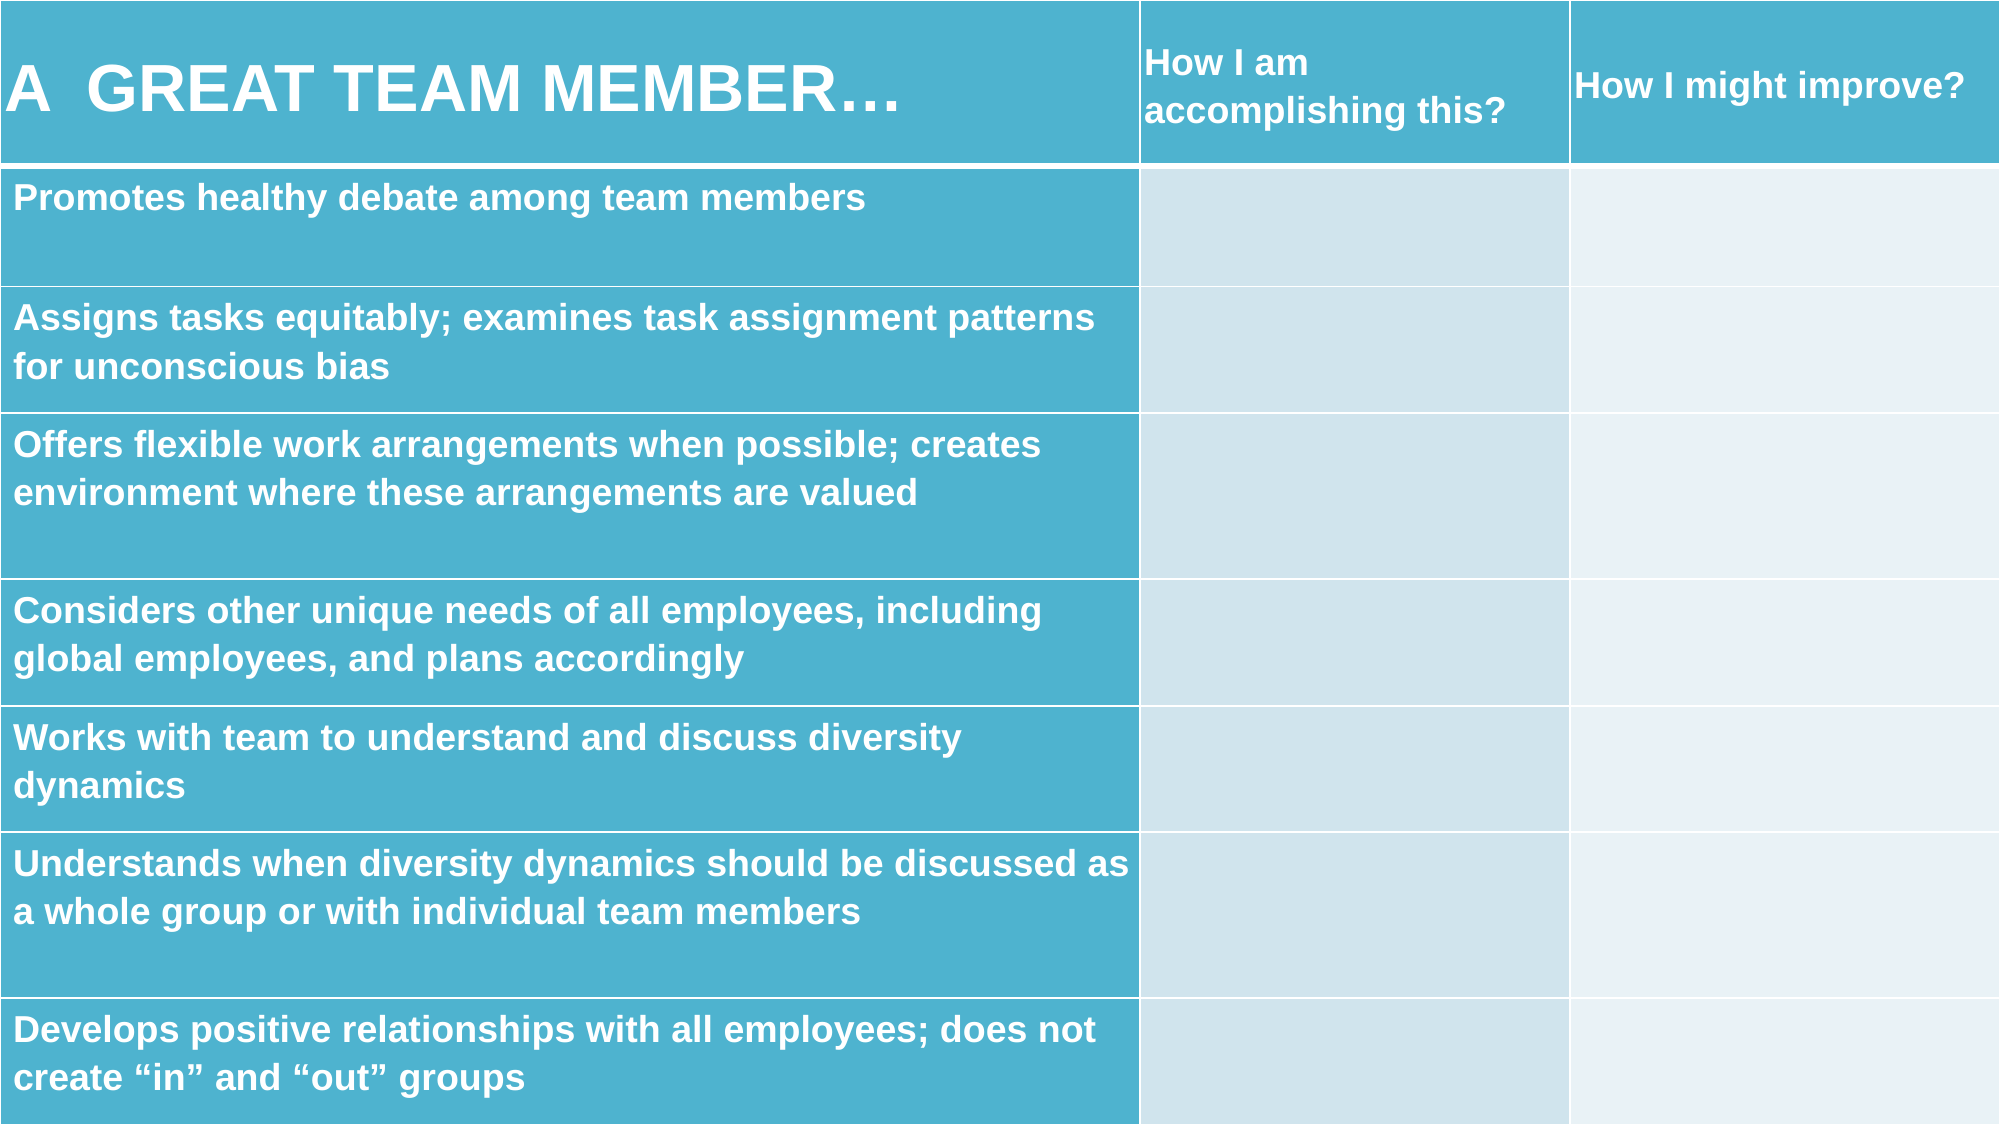

| A GREAT TEAM MEMBER… | How I am accomplishing this? | How I might improve? |
| --- | --- | --- |
| Promotes healthy debate among team members |  |  |
| Assigns tasks equitably; examines task assignment patterns for unconscious bias |  |  |
| Offers flexible work arrangements when possible; creates environment where these arrangements are valued |  |  |
| Considers other unique needs of all employees, including global employees, and plans accordingly |  |  |
| Works with team to understand and discuss diversity dynamics |  |  |
| Understands when diversity dynamics should be discussed as a whole group or with individual team members |  |  |
| Develops positive relationships with all employees; does not create “in” and “out” groups |  |  |